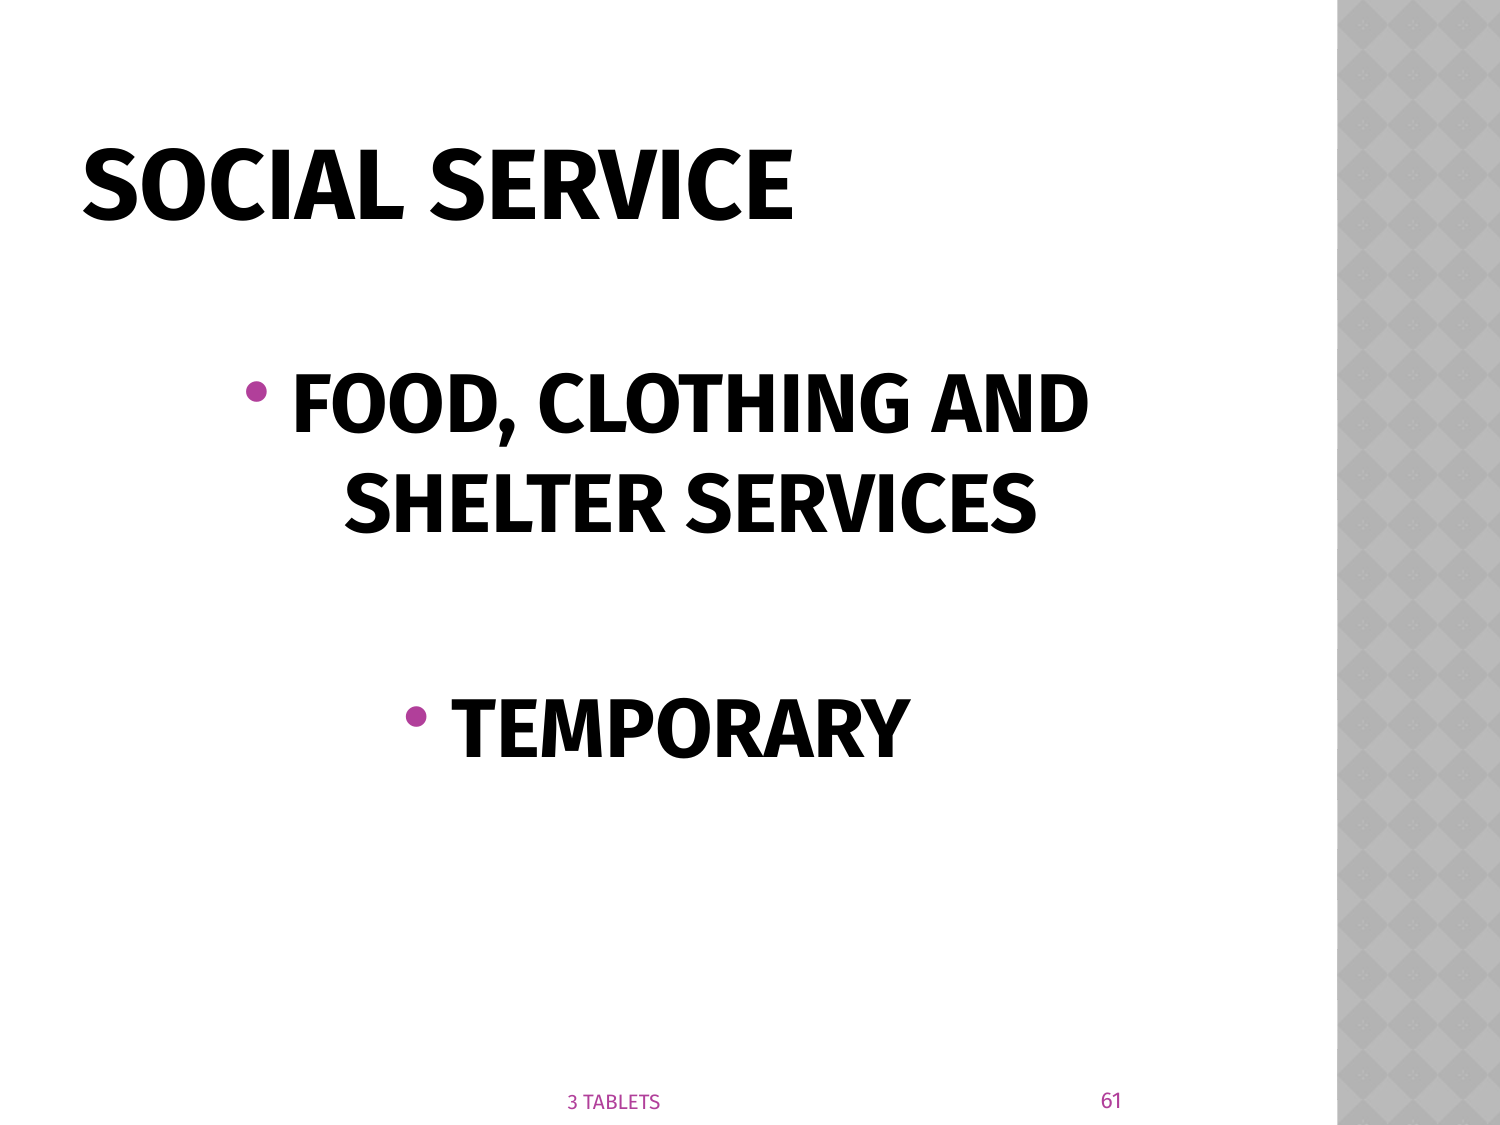

# SOCIAL SERVICE

FOOD, CLOTHING AND SHELTER SERVICES

TEMPORARY
61
3 TABLETS